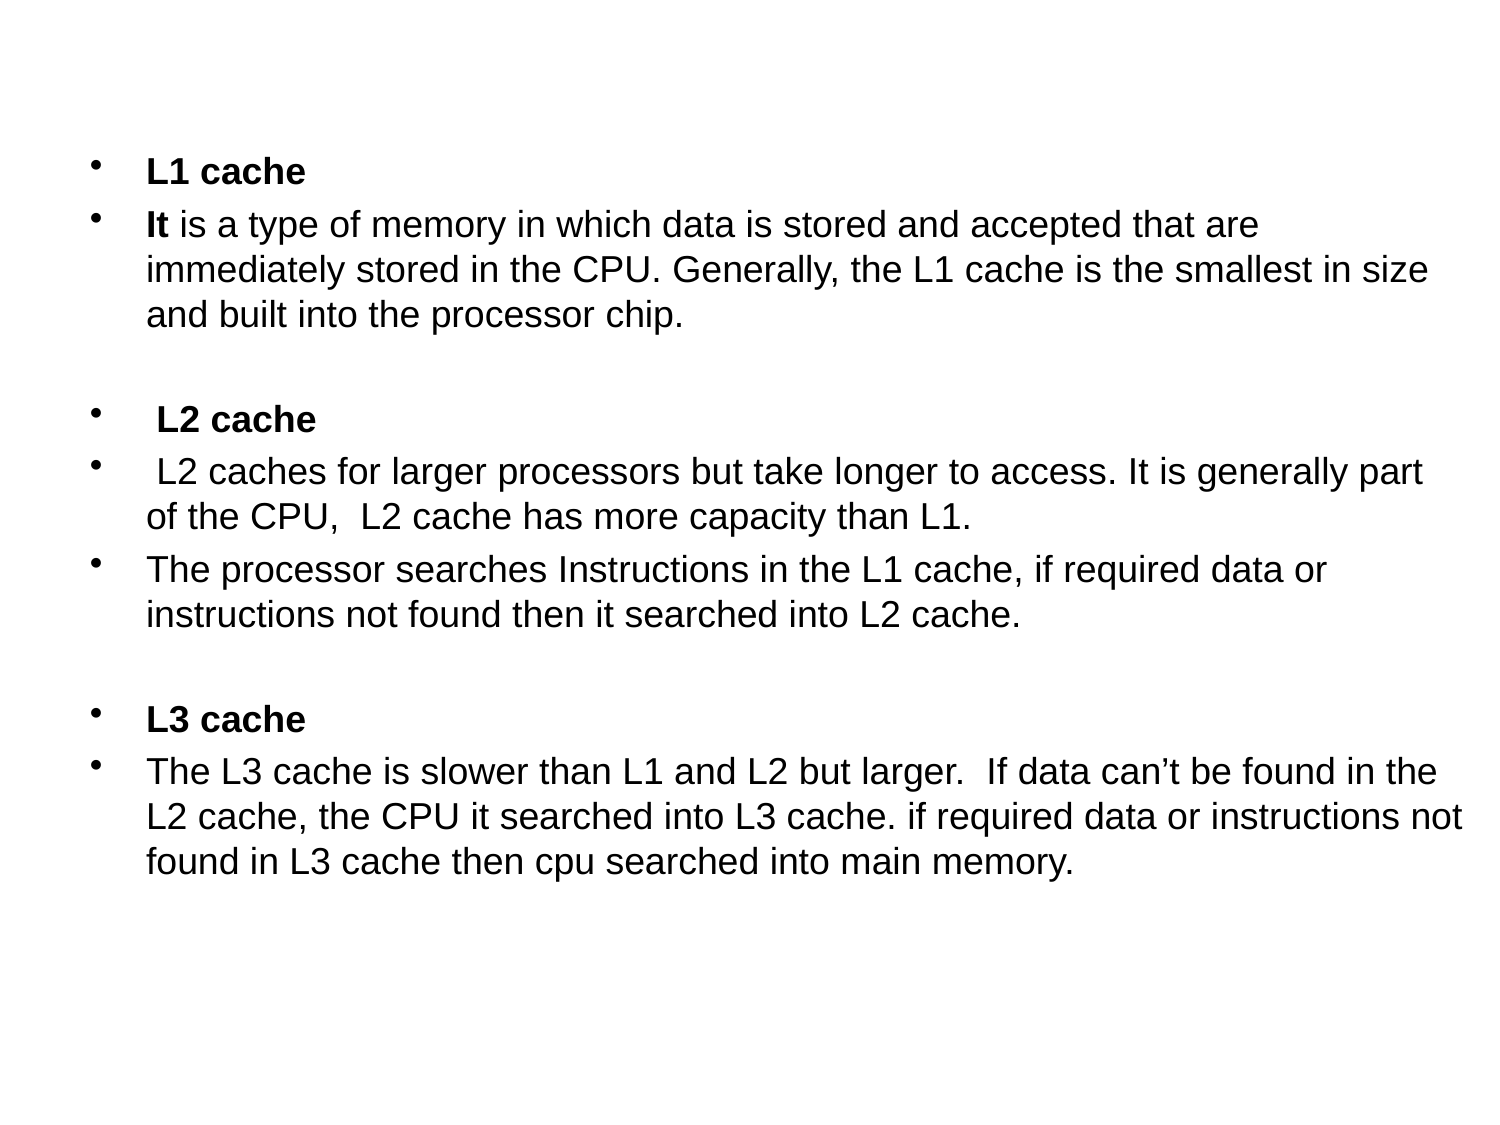

L1 cache
It is a type of memory in which data is stored and accepted that are immediately stored in the CPU. Generally, the L1 cache is the smallest in size and built into the processor chip.

 L2 cache
 L2 caches for larger processors but take longer to access. It is generally part of the CPU,  L2 cache has more capacity than L1.
The processor searches Instructions in the L1 cache, if required data or instructions not found then it searched into L2 cache.

L3 cache
The L3 cache is slower than L1 and L2 but larger.  If data can’t be found in the L2 cache, the CPU it searched into L3 cache. if required data or instructions not found in L3 cache then cpu searched into main memory.